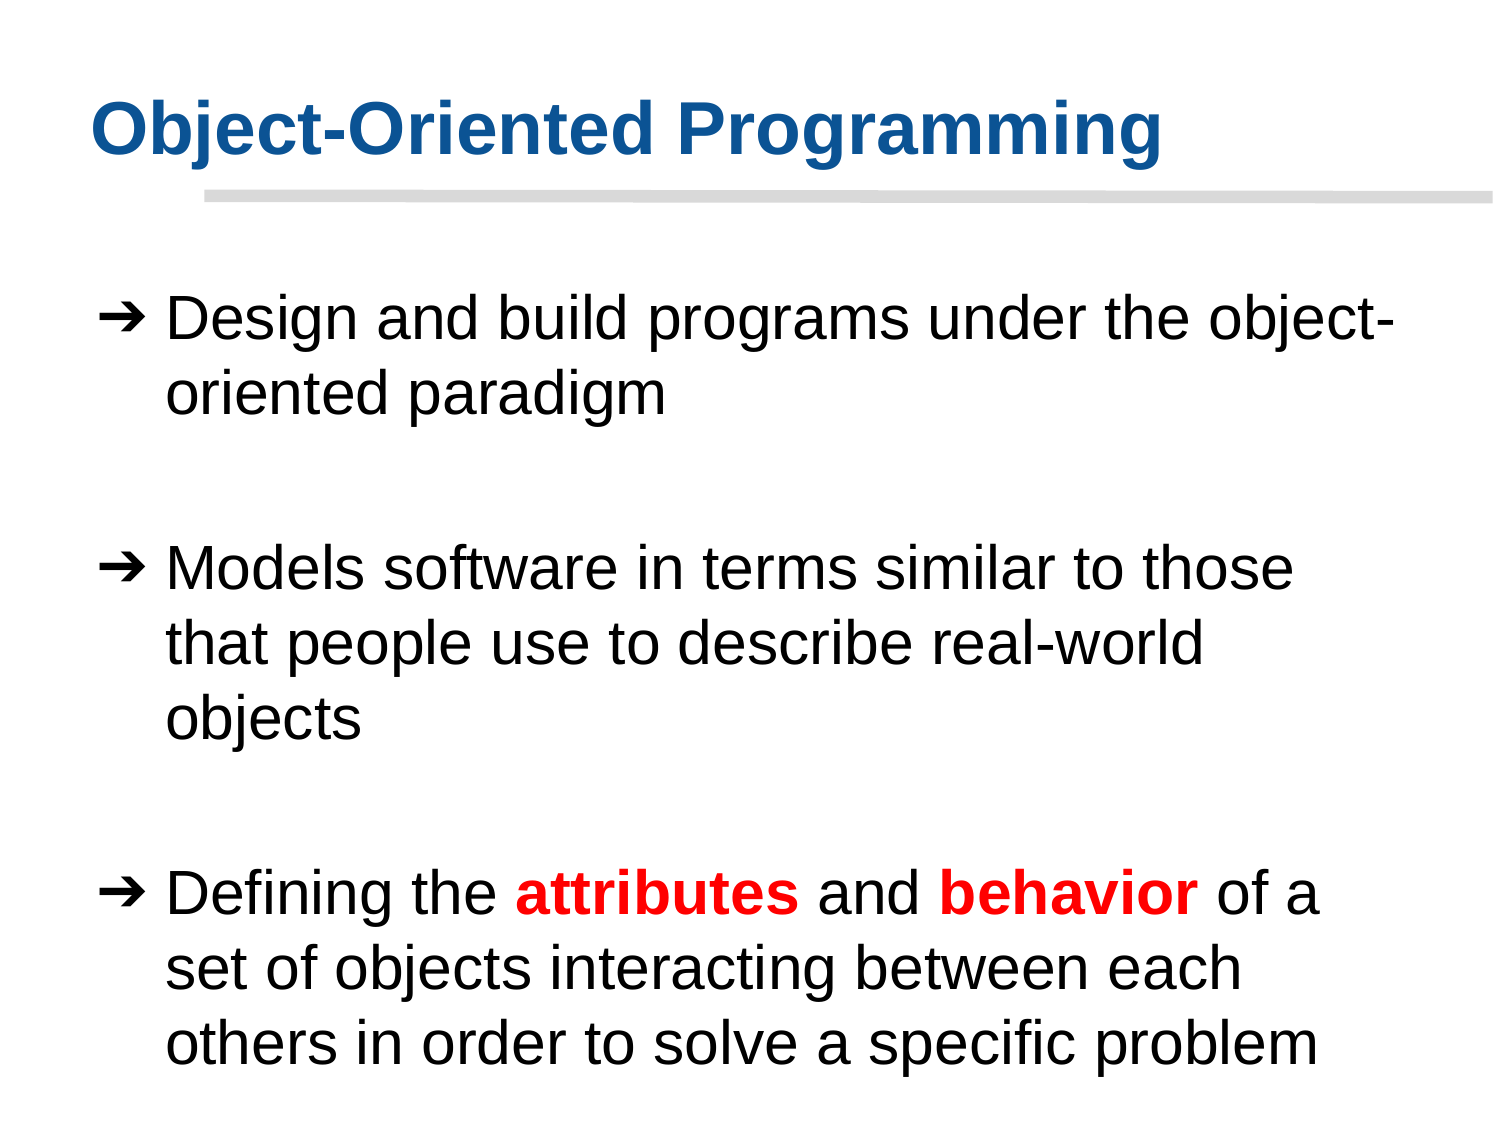

# Object-Oriented Programming
Design and build programs under the object-oriented paradigm

Models software in terms similar to those that people use to describe real-world objects

Defining the attributes and behavior of a set of objects interacting between each others in order to solve a specific problem